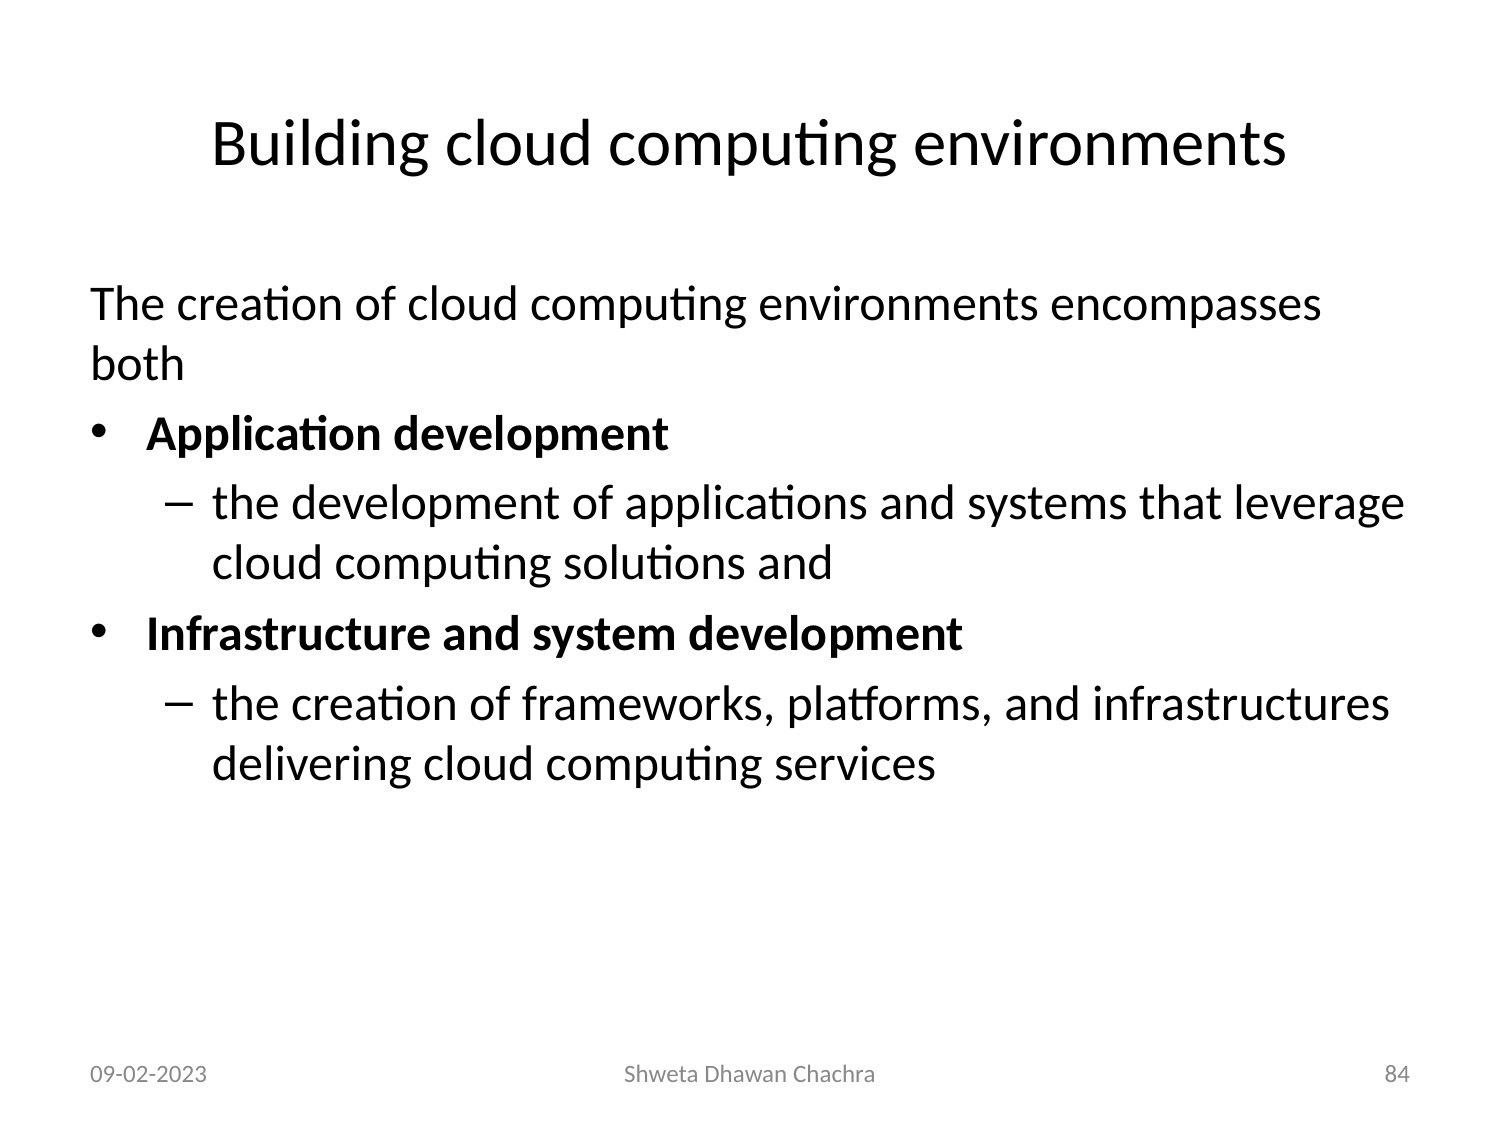

# Building cloud computing environments
The creation of cloud computing environments encompasses both
Application development
the development of applications and systems that leverage cloud computing solutions and
Infrastructure and system development
the creation of frameworks, platforms, and infrastructures delivering cloud computing services
09-02-2023
Shweta Dhawan Chachra
84